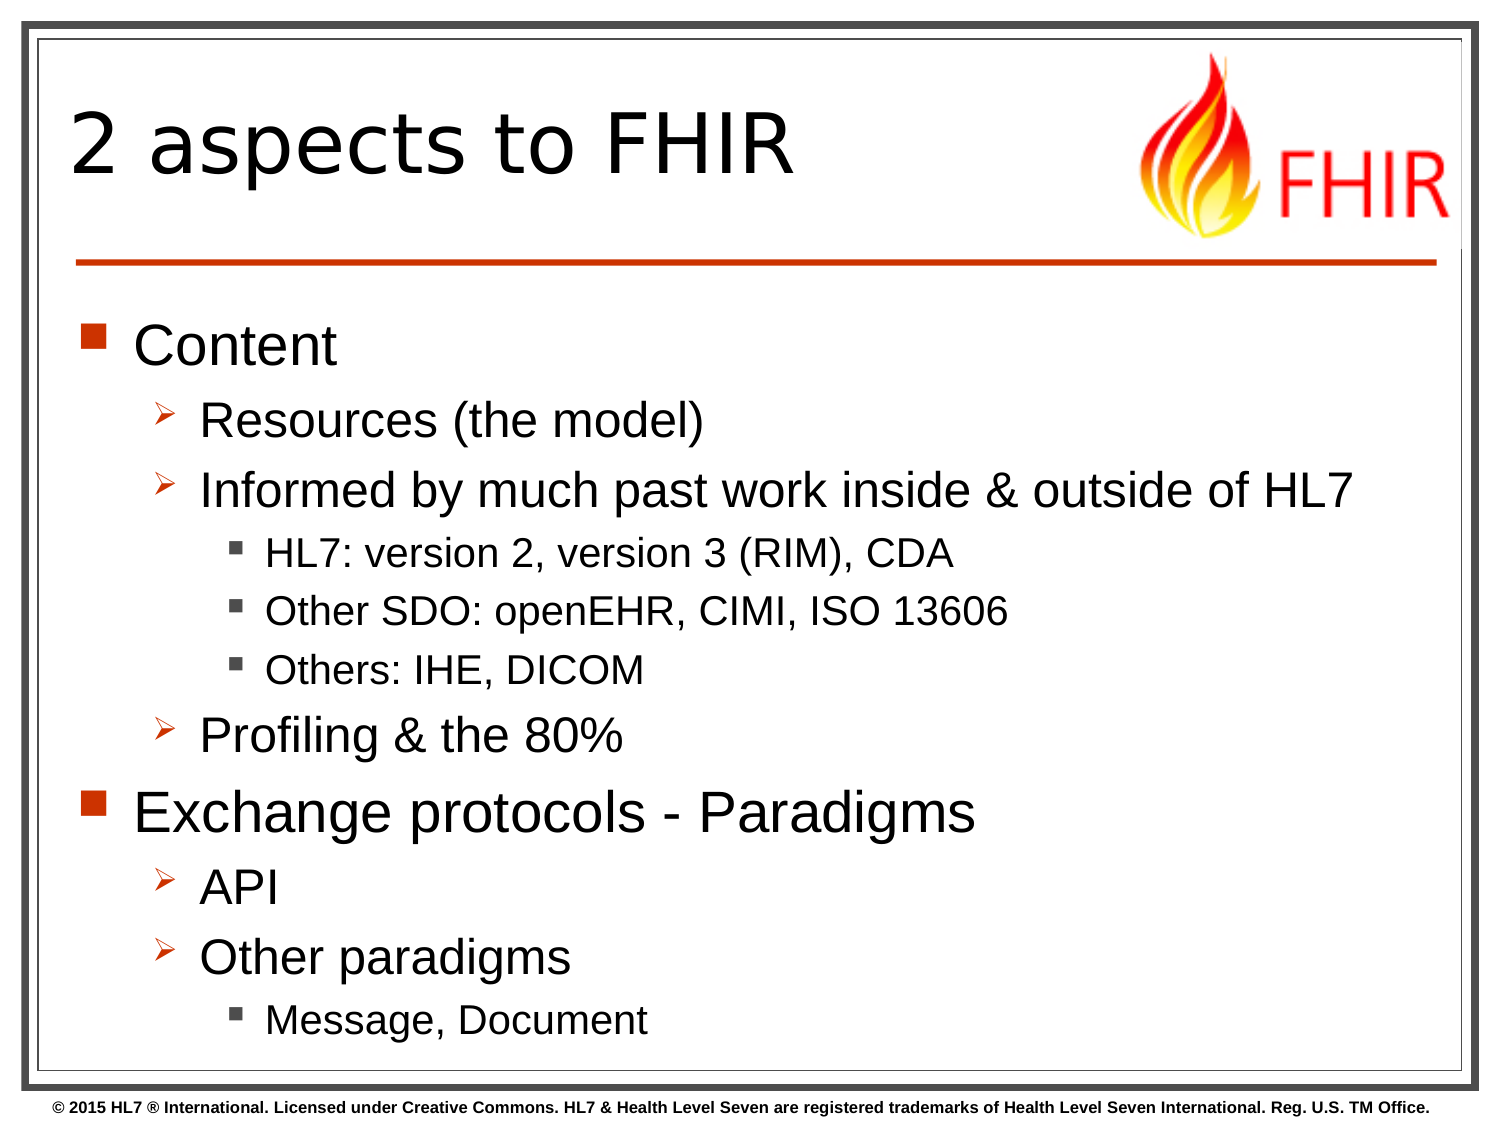

# 2 aspects to FHIR
Content
Resources (the model)
Informed by much past work inside & outside of HL7
HL7: version 2, version 3 (RIM), CDA
Other SDO: openEHR, CIMI, ISO 13606
Others: IHE, DICOM
Profiling & the 80%
Exchange protocols - Paradigms
API
Other paradigms
Message, Document